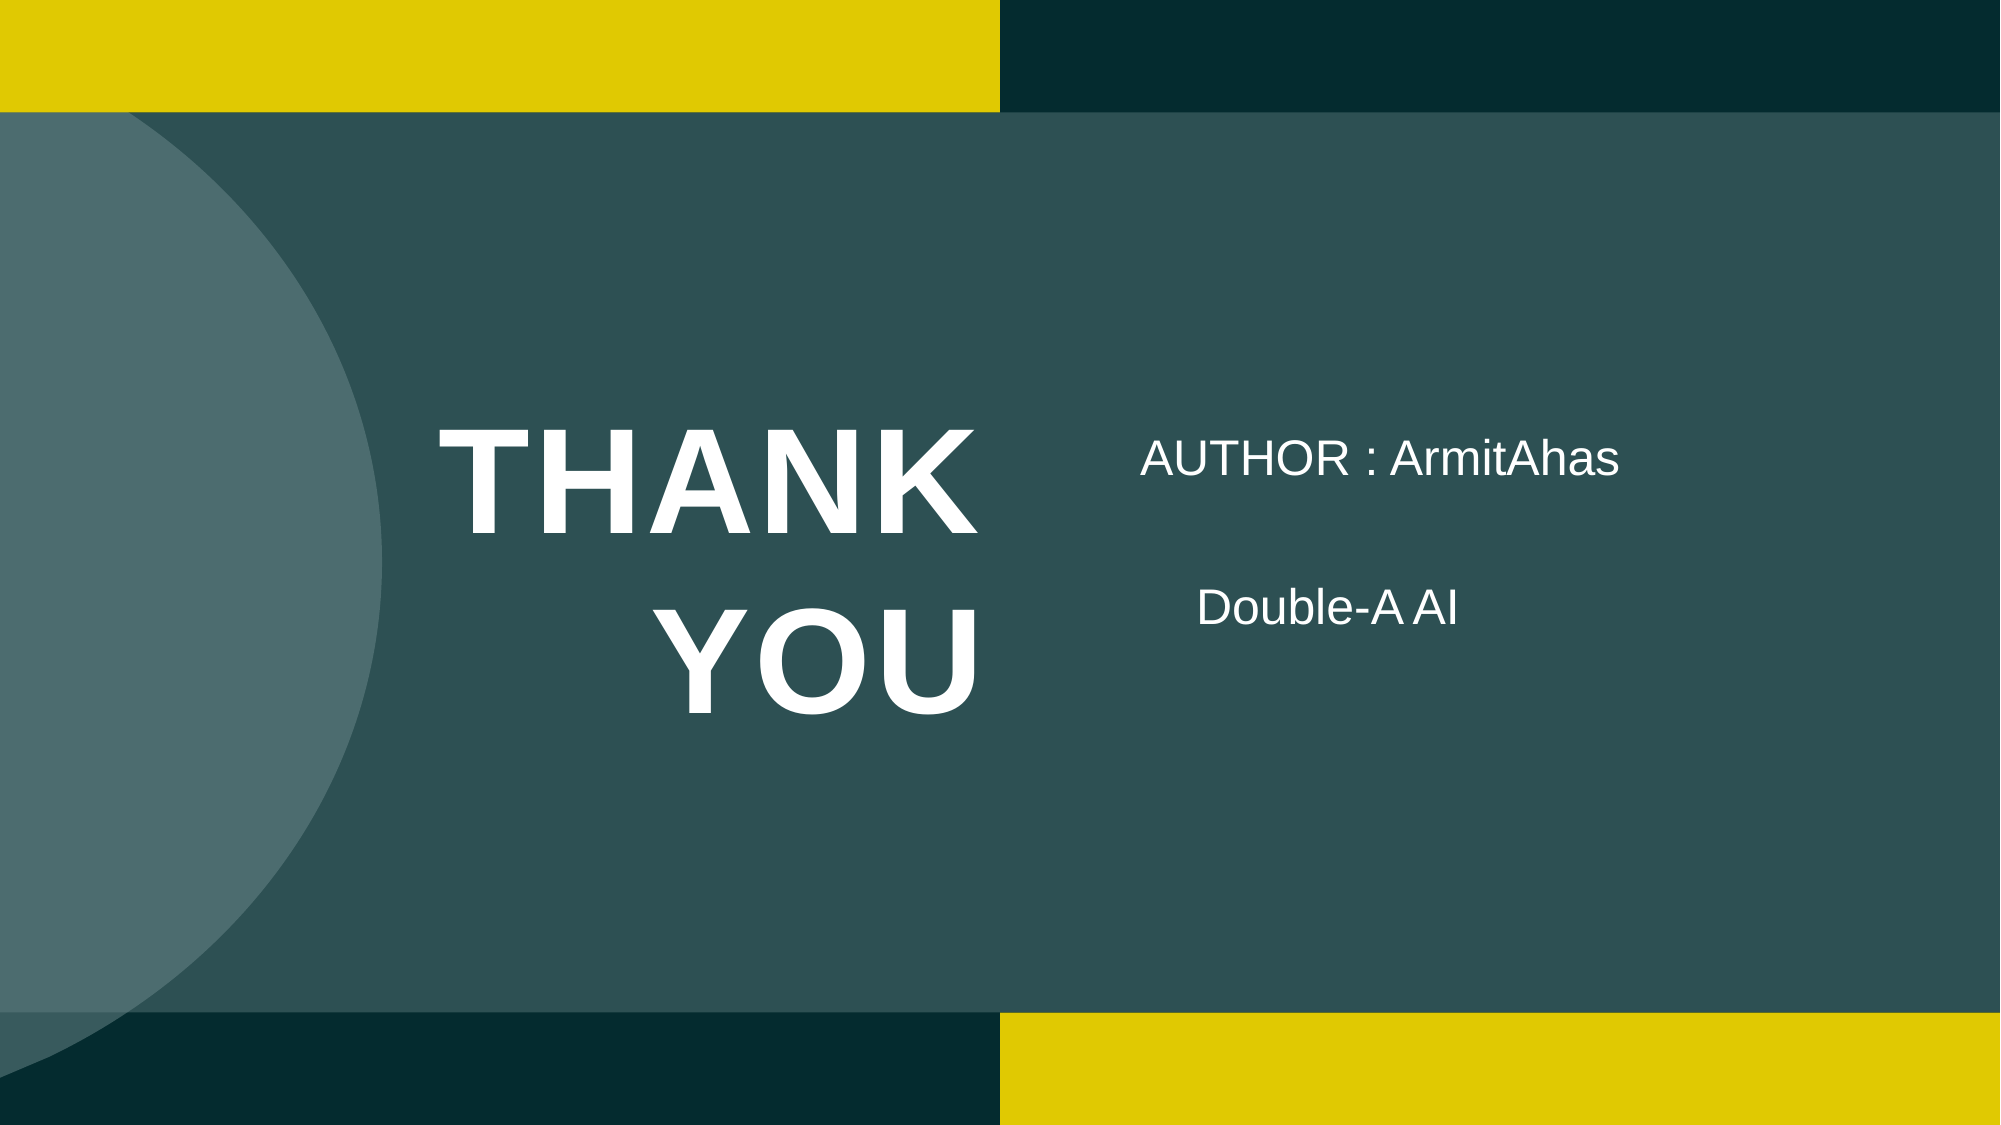

# THANK YOU
AUTHOR : ArmitAhas

    Double-A AI